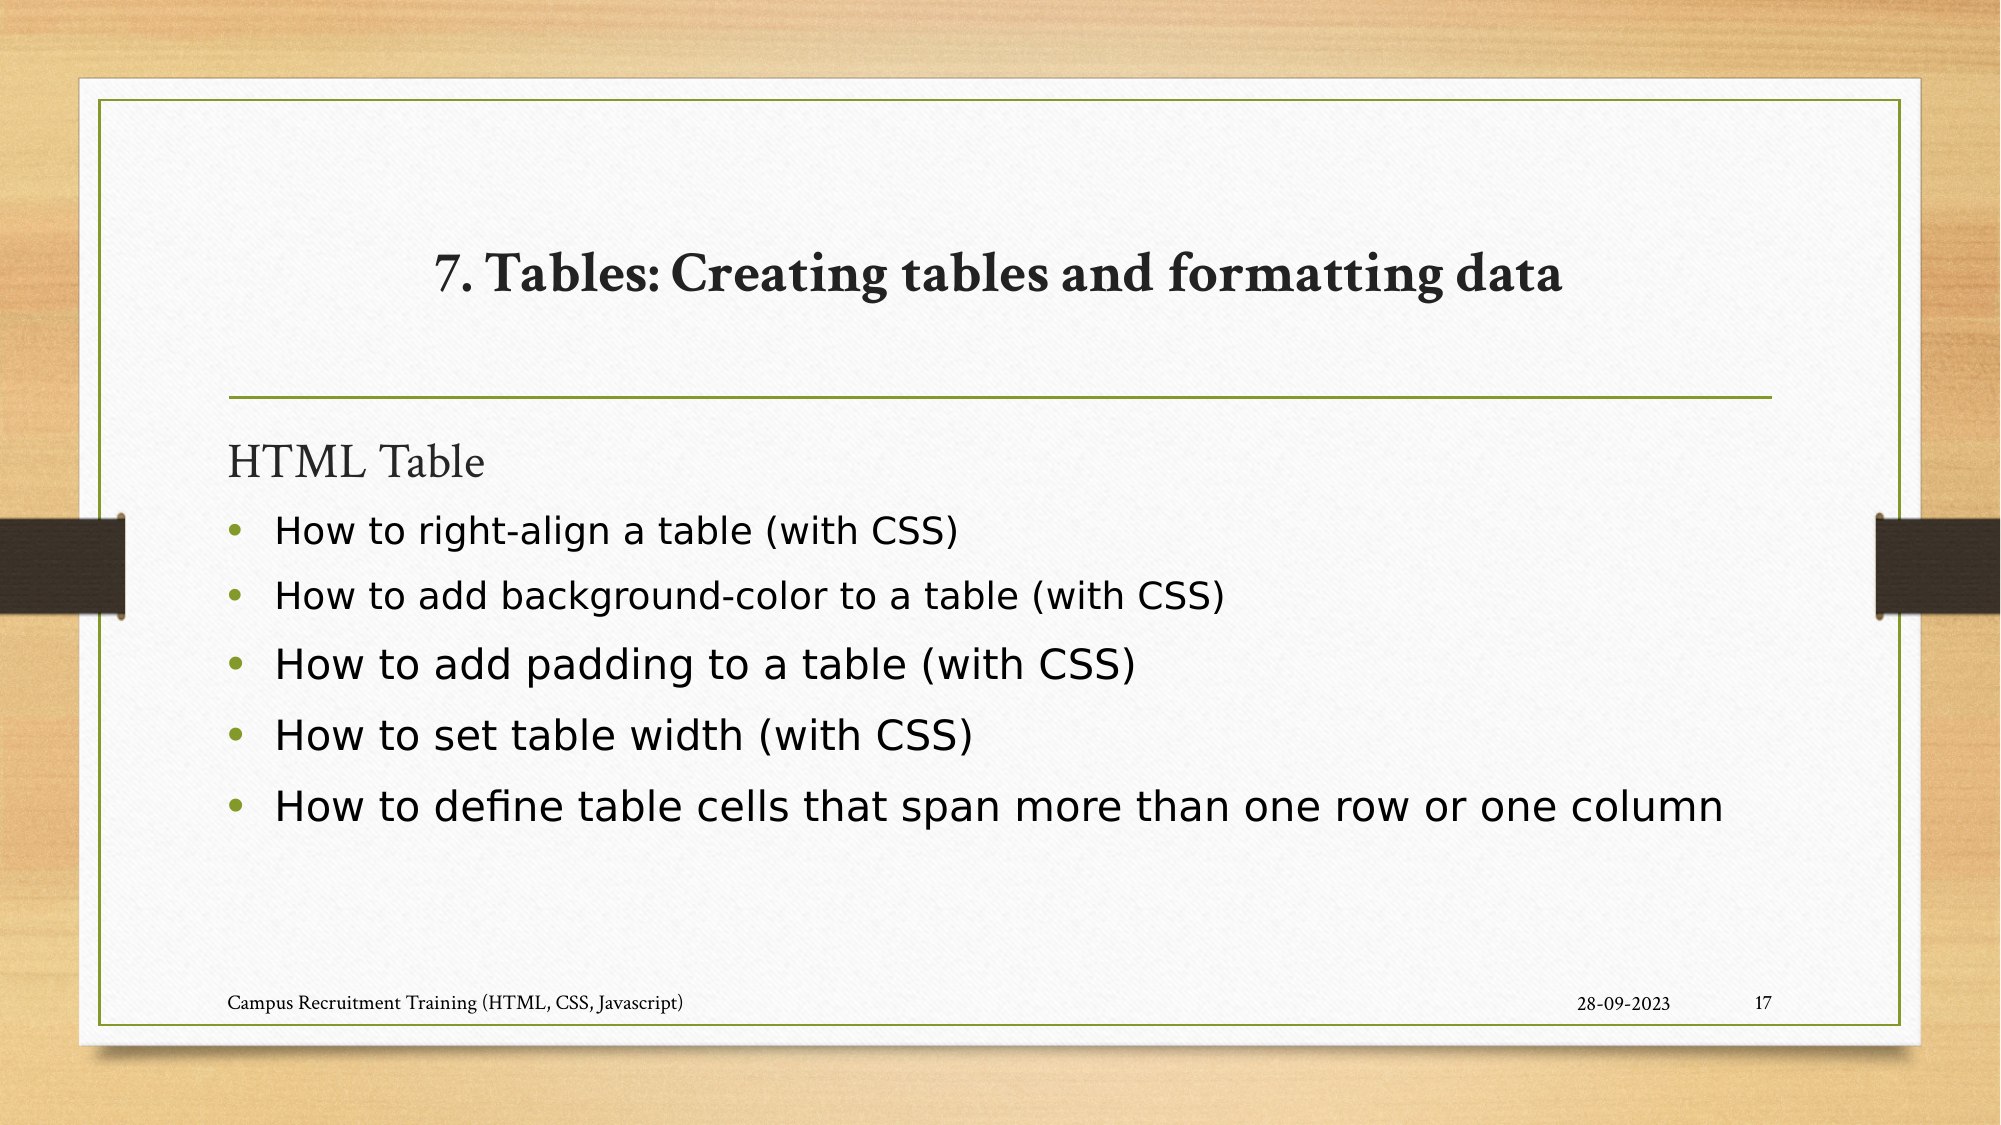

# 7. Tables: Creating tables and formatting data
HTML Table
How to right-align a table (with CSS)
How to add background-color to a table (with CSS)
How to add padding to a table (with CSS)
How to set table width (with CSS)
How to define table cells that span more than one row or one column

Campus Recruitment Training (HTML, CSS, Javascript)
28-09-2023
17